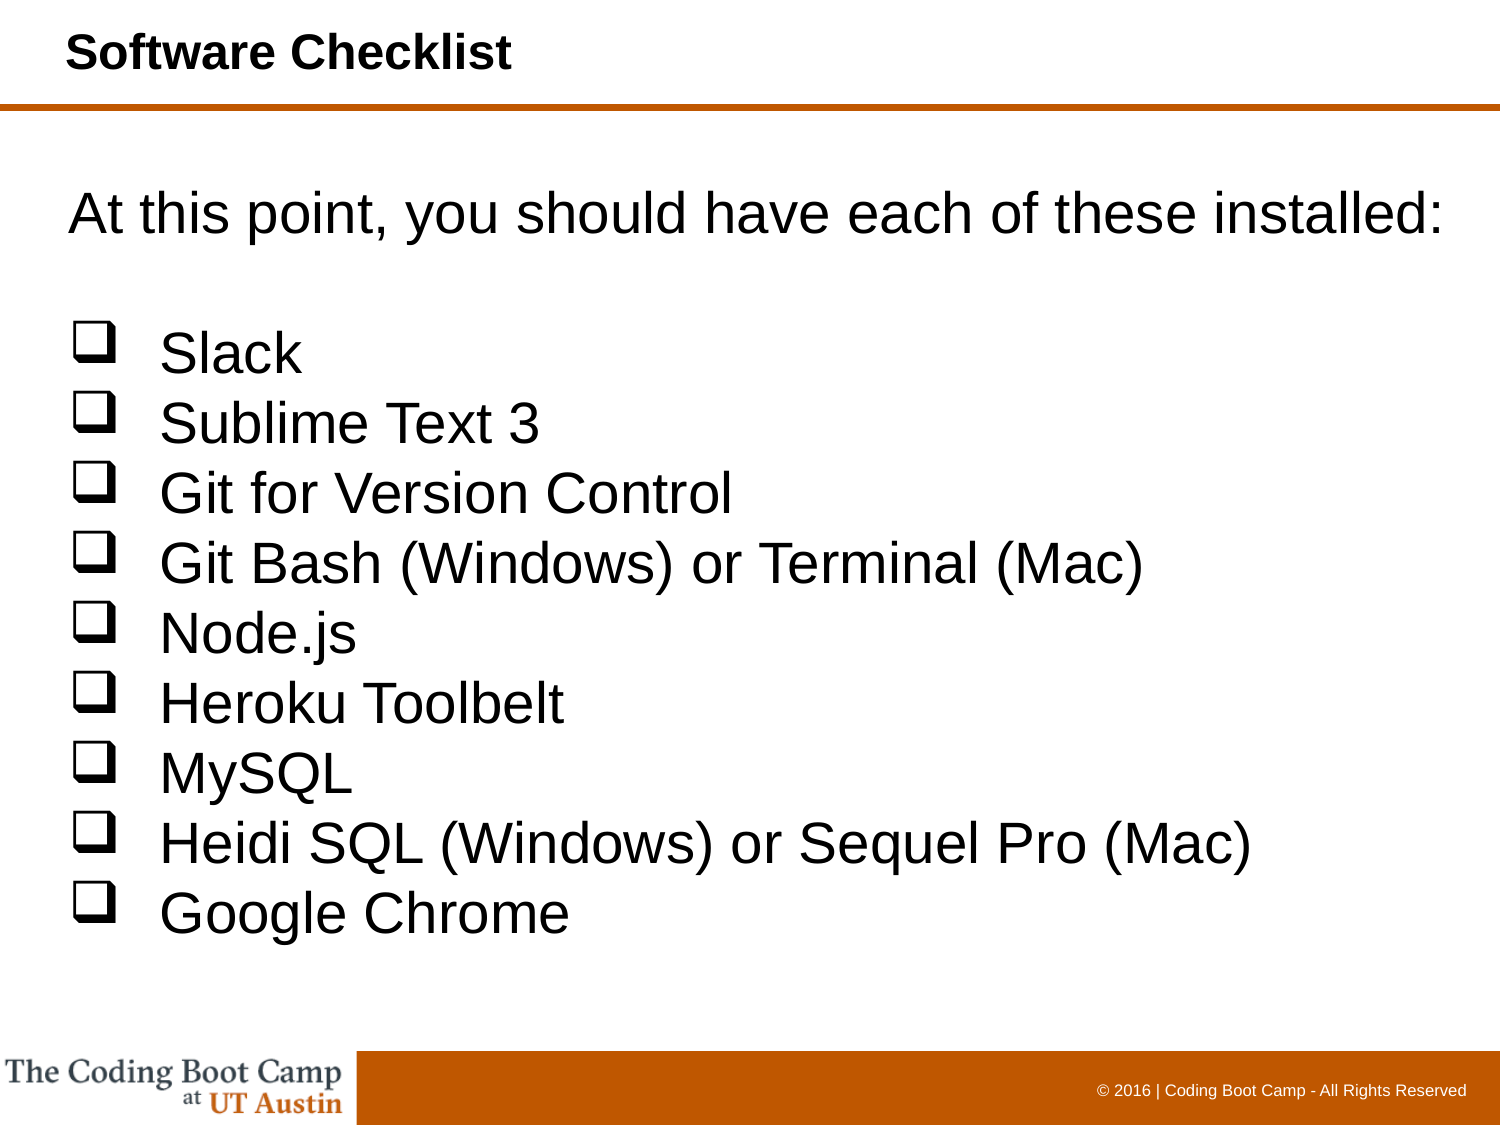

# Software Checklist

At this point, you should have each of these installed:

 Slack
 Sublime Text 3
 Git for Version Control
 Git Bash (Windows) or Terminal (Mac)
 Node.js
 Heroku Toolbelt
 MySQL
 Heidi SQL (Windows) or Sequel Pro (Mac)
 Google Chrome